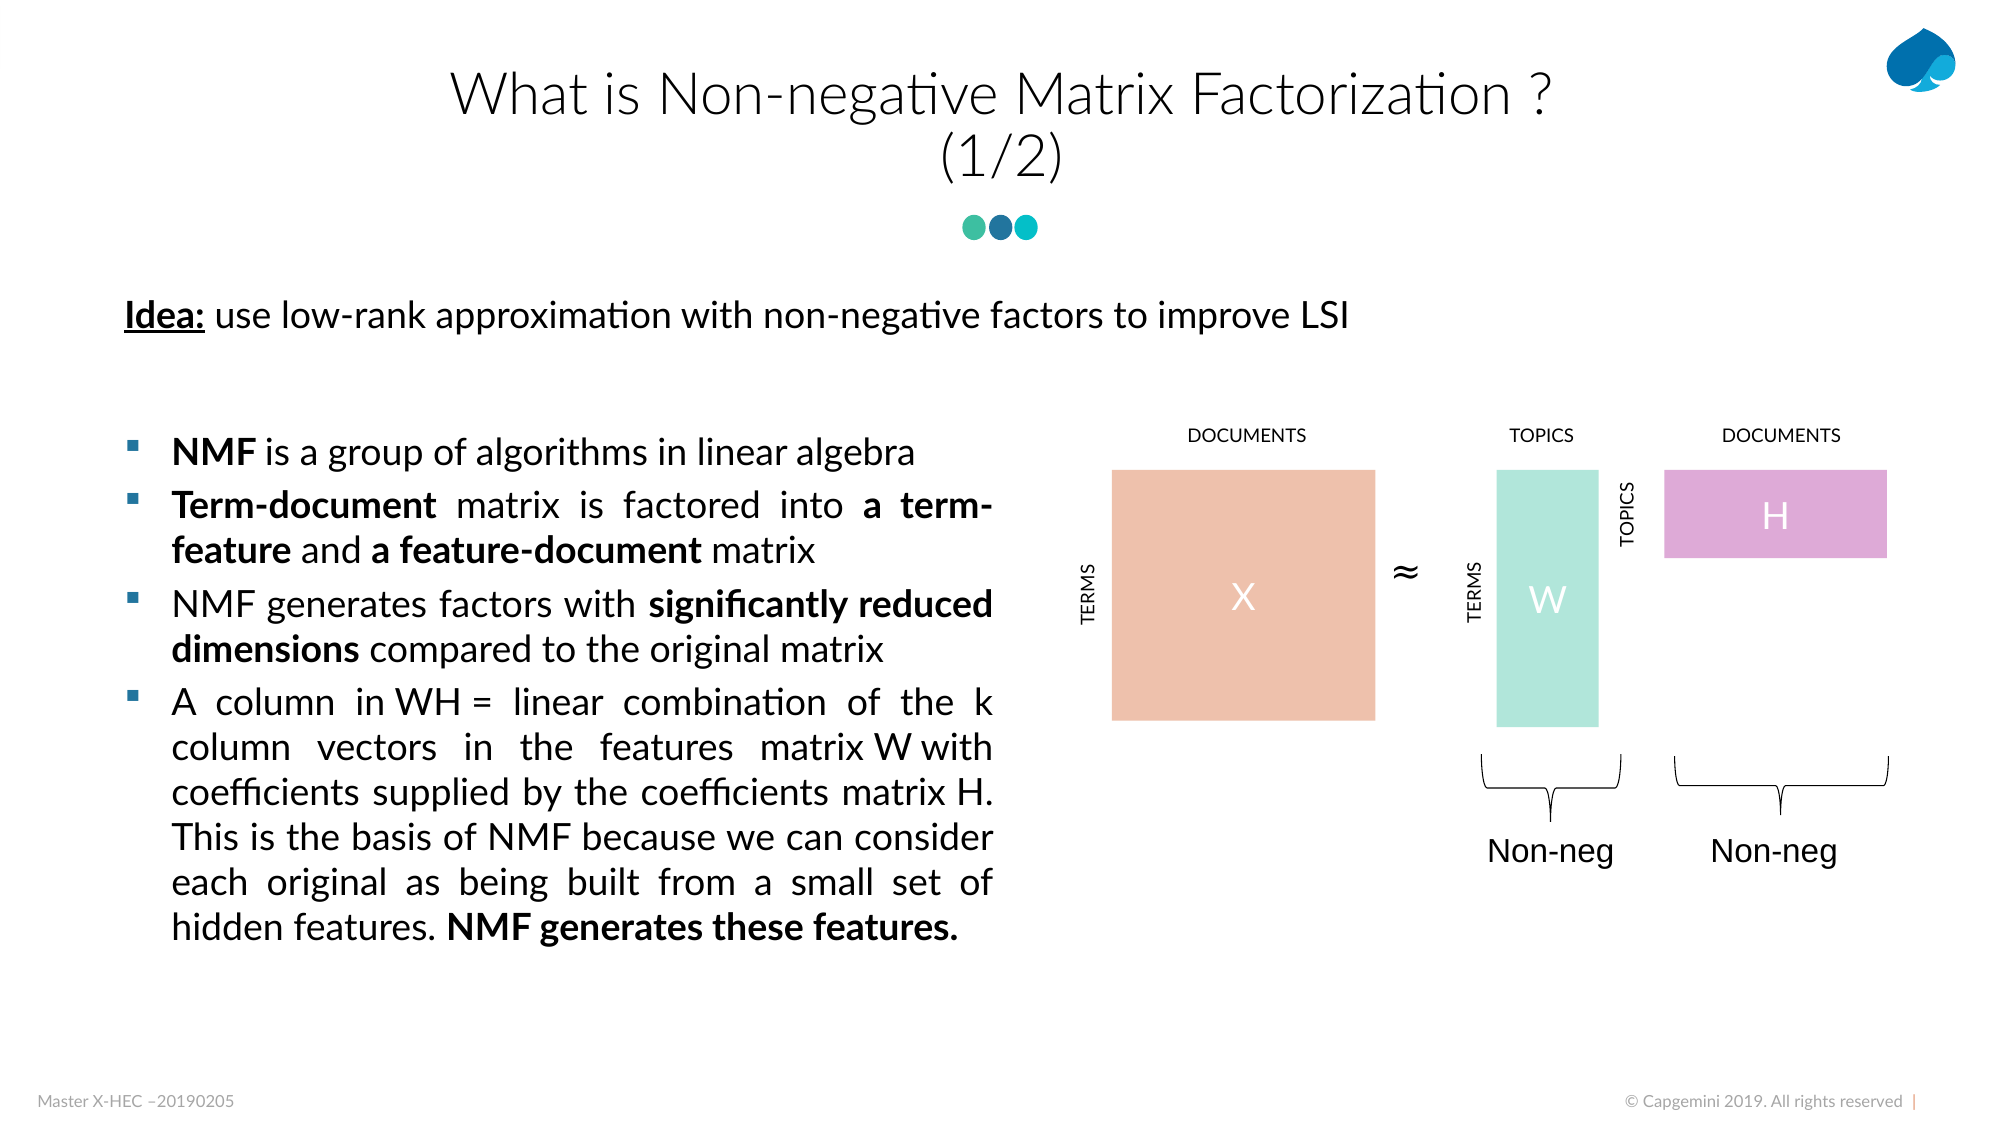

# What is Non-negative Matrix Factorization ? (1/2)
Idea: use low-rank approximation with non-negative factors to improve LSI
NMF is a group of algorithms in linear algebra
Term-document matrix is factored into a term-feature and a feature-document matrix
NMF generates factors with significantly reduced dimensions compared to the original matrix
A column in WH = linear combination of the k column vectors in the features matrix W with coefficients supplied by the coefficients matrix H. This is the basis of NMF because we can consider each original as being built from a small set of hidden features. NMF generates these features.
DOCUMENTS
X
TERMS
TOPICS
W
TERMS
DOCUMENTS
H
TOPICS
≈

Non-neg
Non-neg